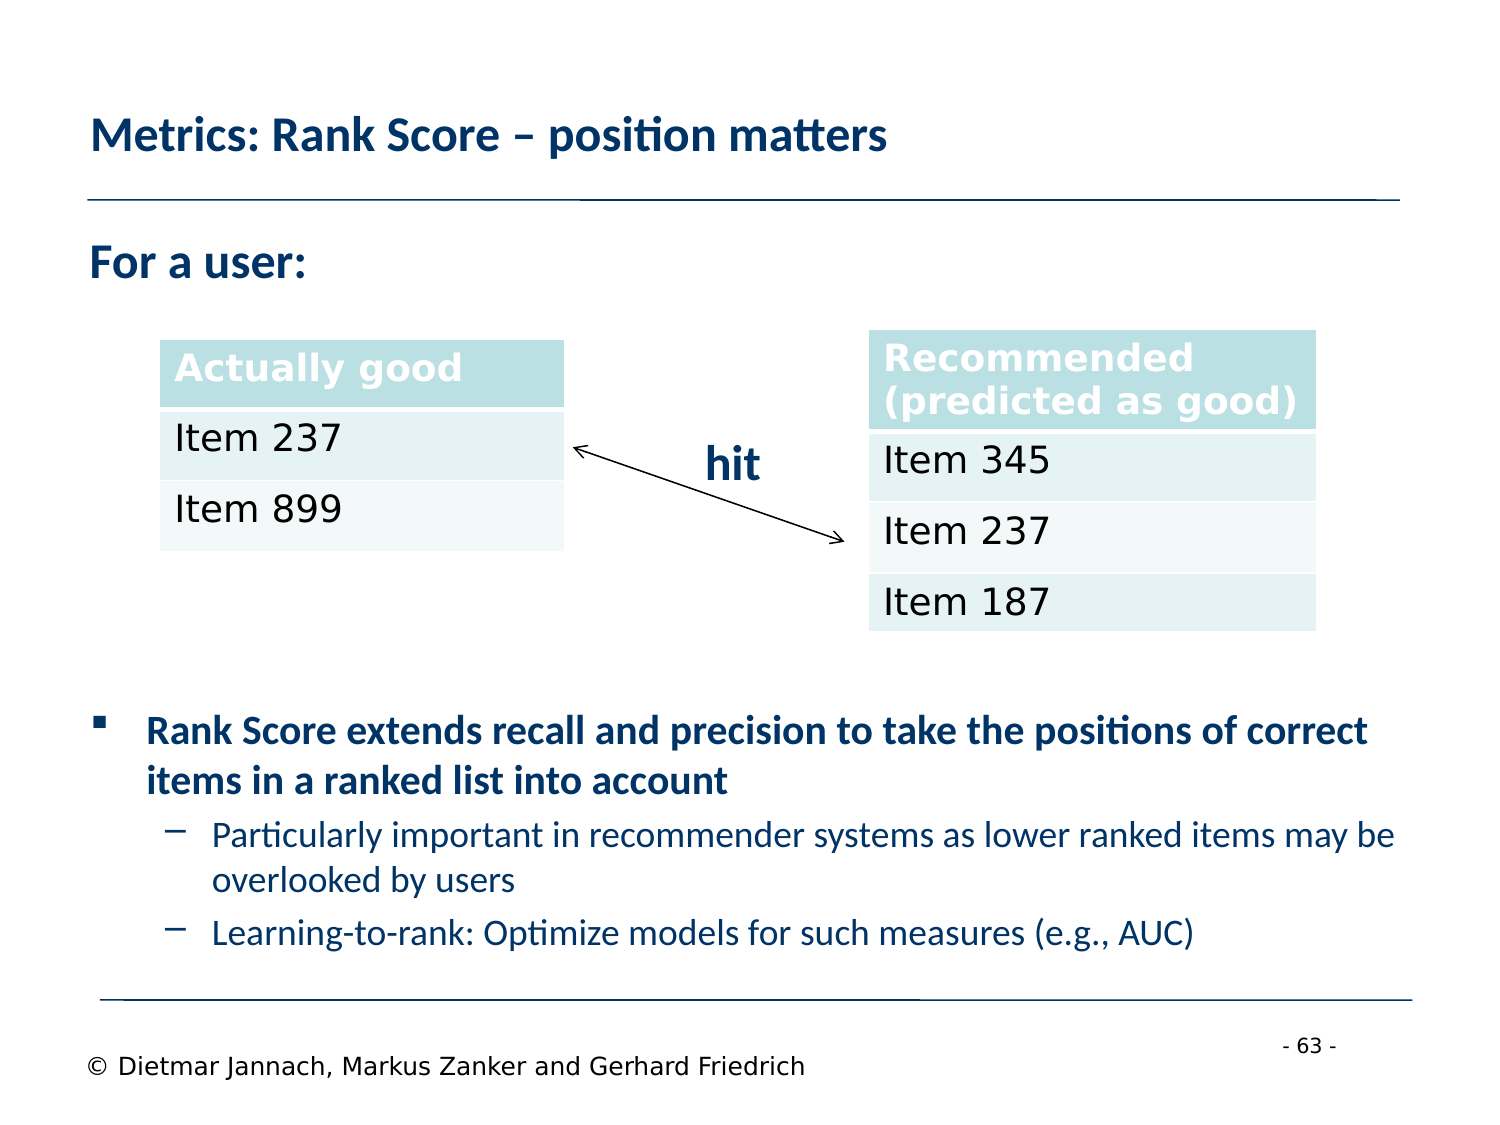

# Metrics: Rank Score – position matters
For a user:
| Recommended (predicted as good) |
| --- |
| Item 345 |
| Item 237 |
| Item 187 |
| Actually good |
| --- |
| Item 237 |
| Item 899 |
hit
Rank Score extends recall and precision to take the positions of correct items in a ranked list into account
Particularly important in recommender systems as lower ranked items may be overlooked by users
Learning-to-rank: Optimize models for such measures (e.g., AUC)